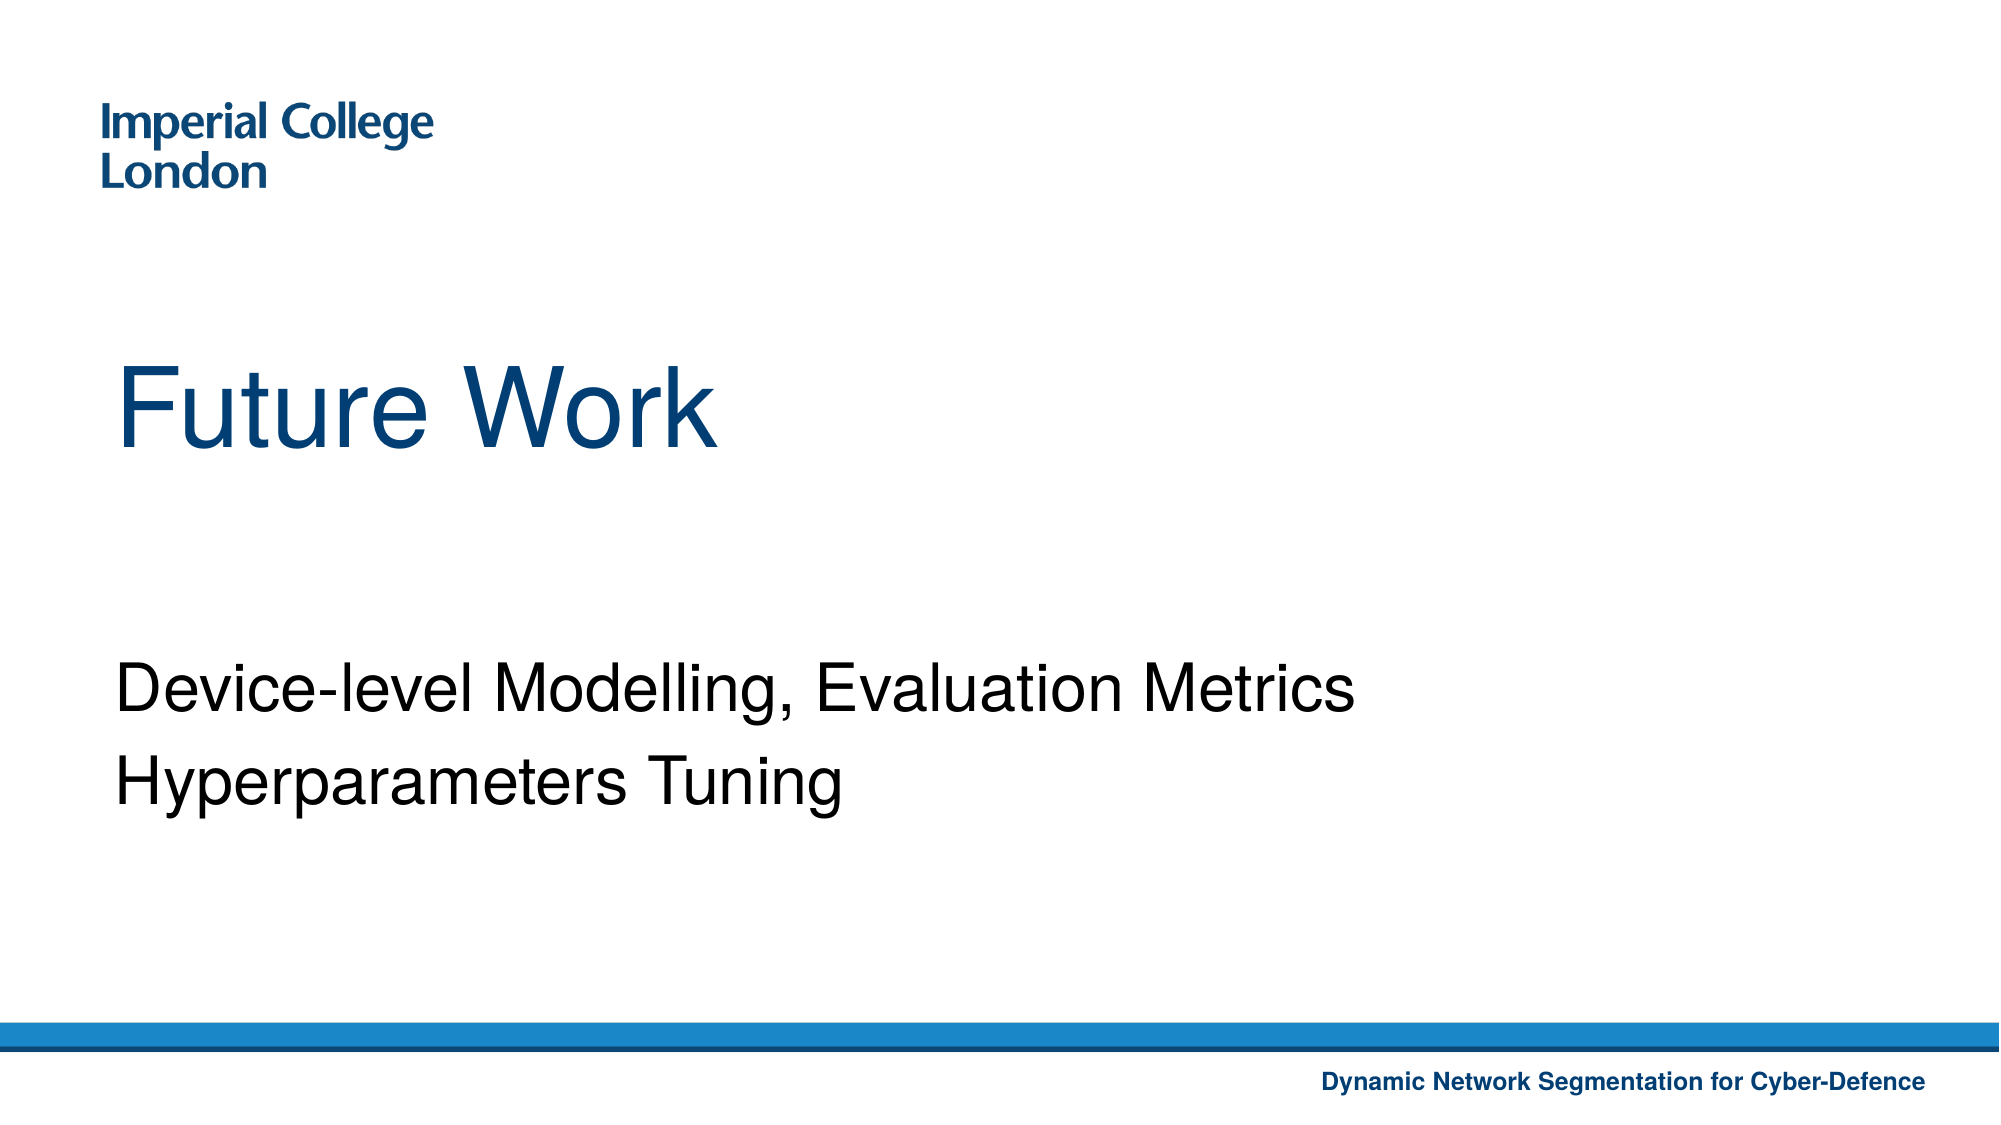

# Future Work
Device-level Modelling, Evaluation Metrics
Hyperparameters Tuning

Dynamic Network Segmentation for Cyber-Defence